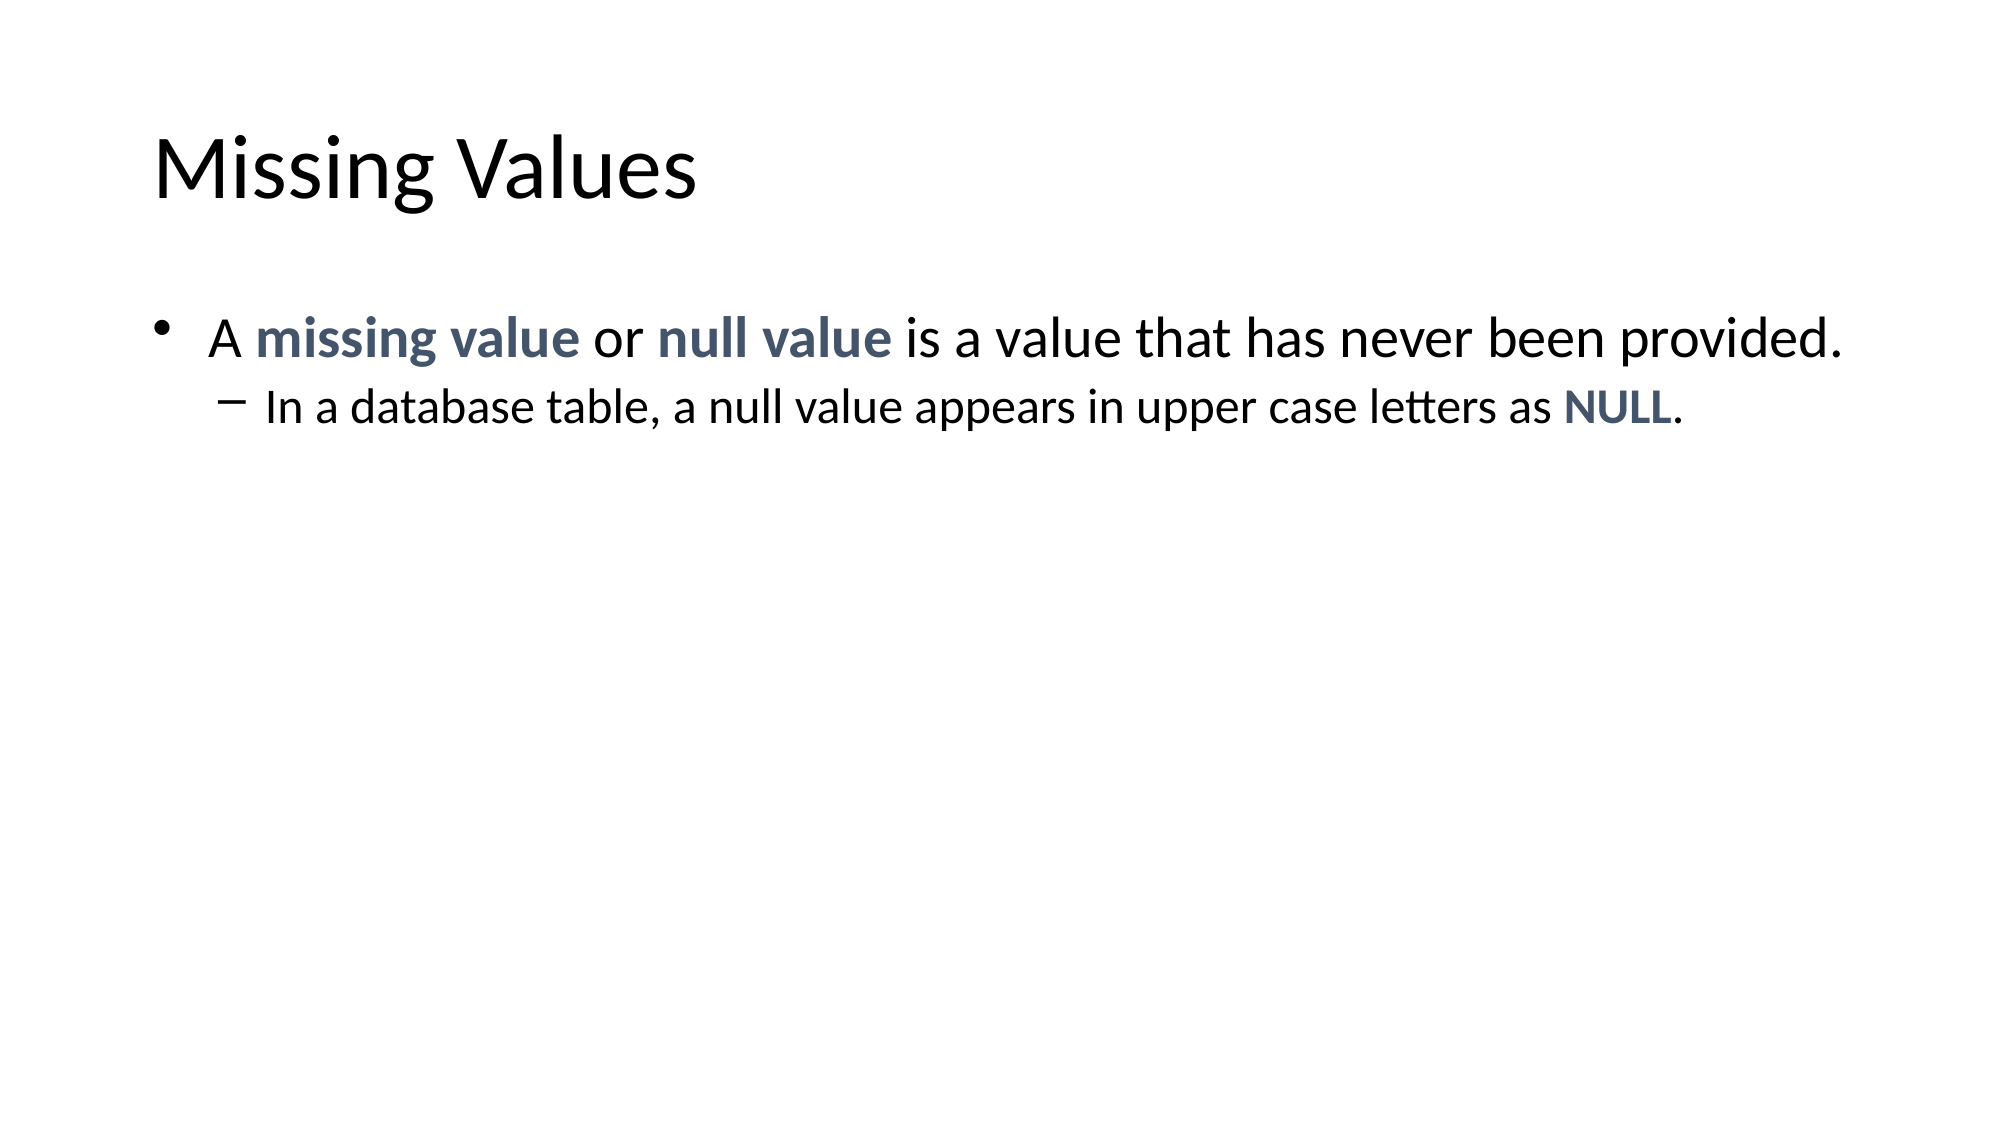

# Missing Values
A missing value or null value is a value that has never been provided.
In a database table, a null value appears in upper case letters as NULL.